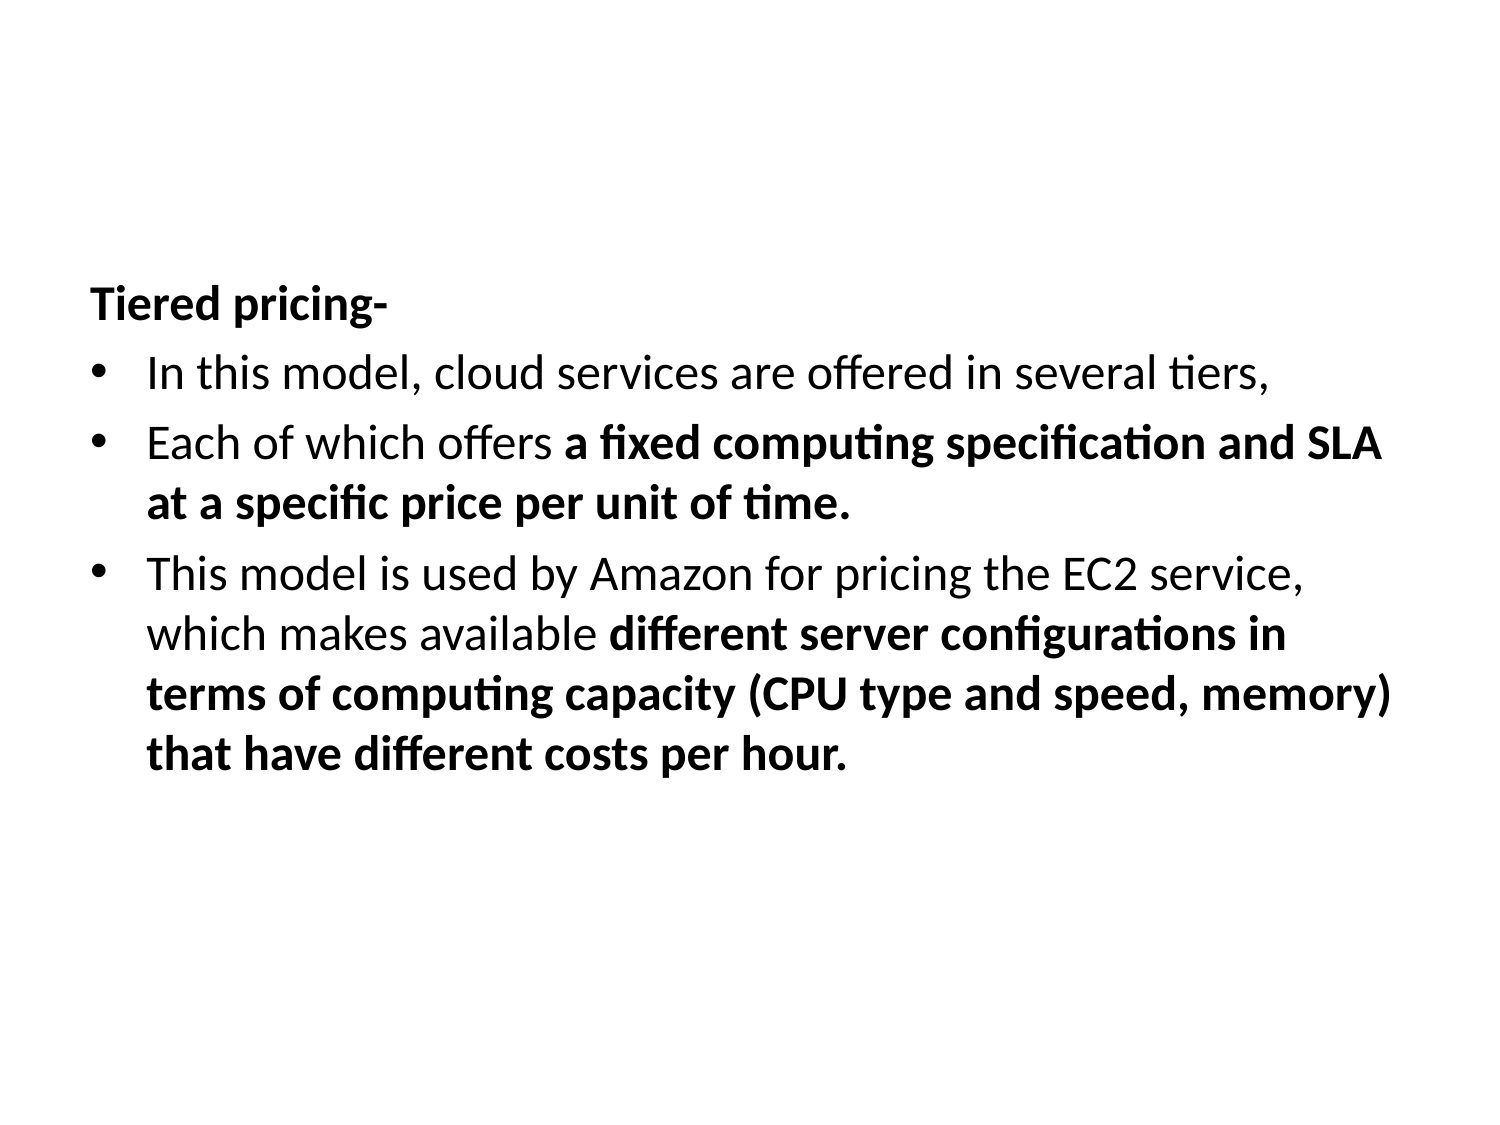

#
Tiered pricing-
In this model, cloud services are offered in several tiers,
Each of which offers a fixed computing specification and SLA at a specific price per unit of time.
This model is used by Amazon for pricing the EC2 service, which makes available different server configurations in terms of computing capacity (CPU type and speed, memory) that have different costs per hour.